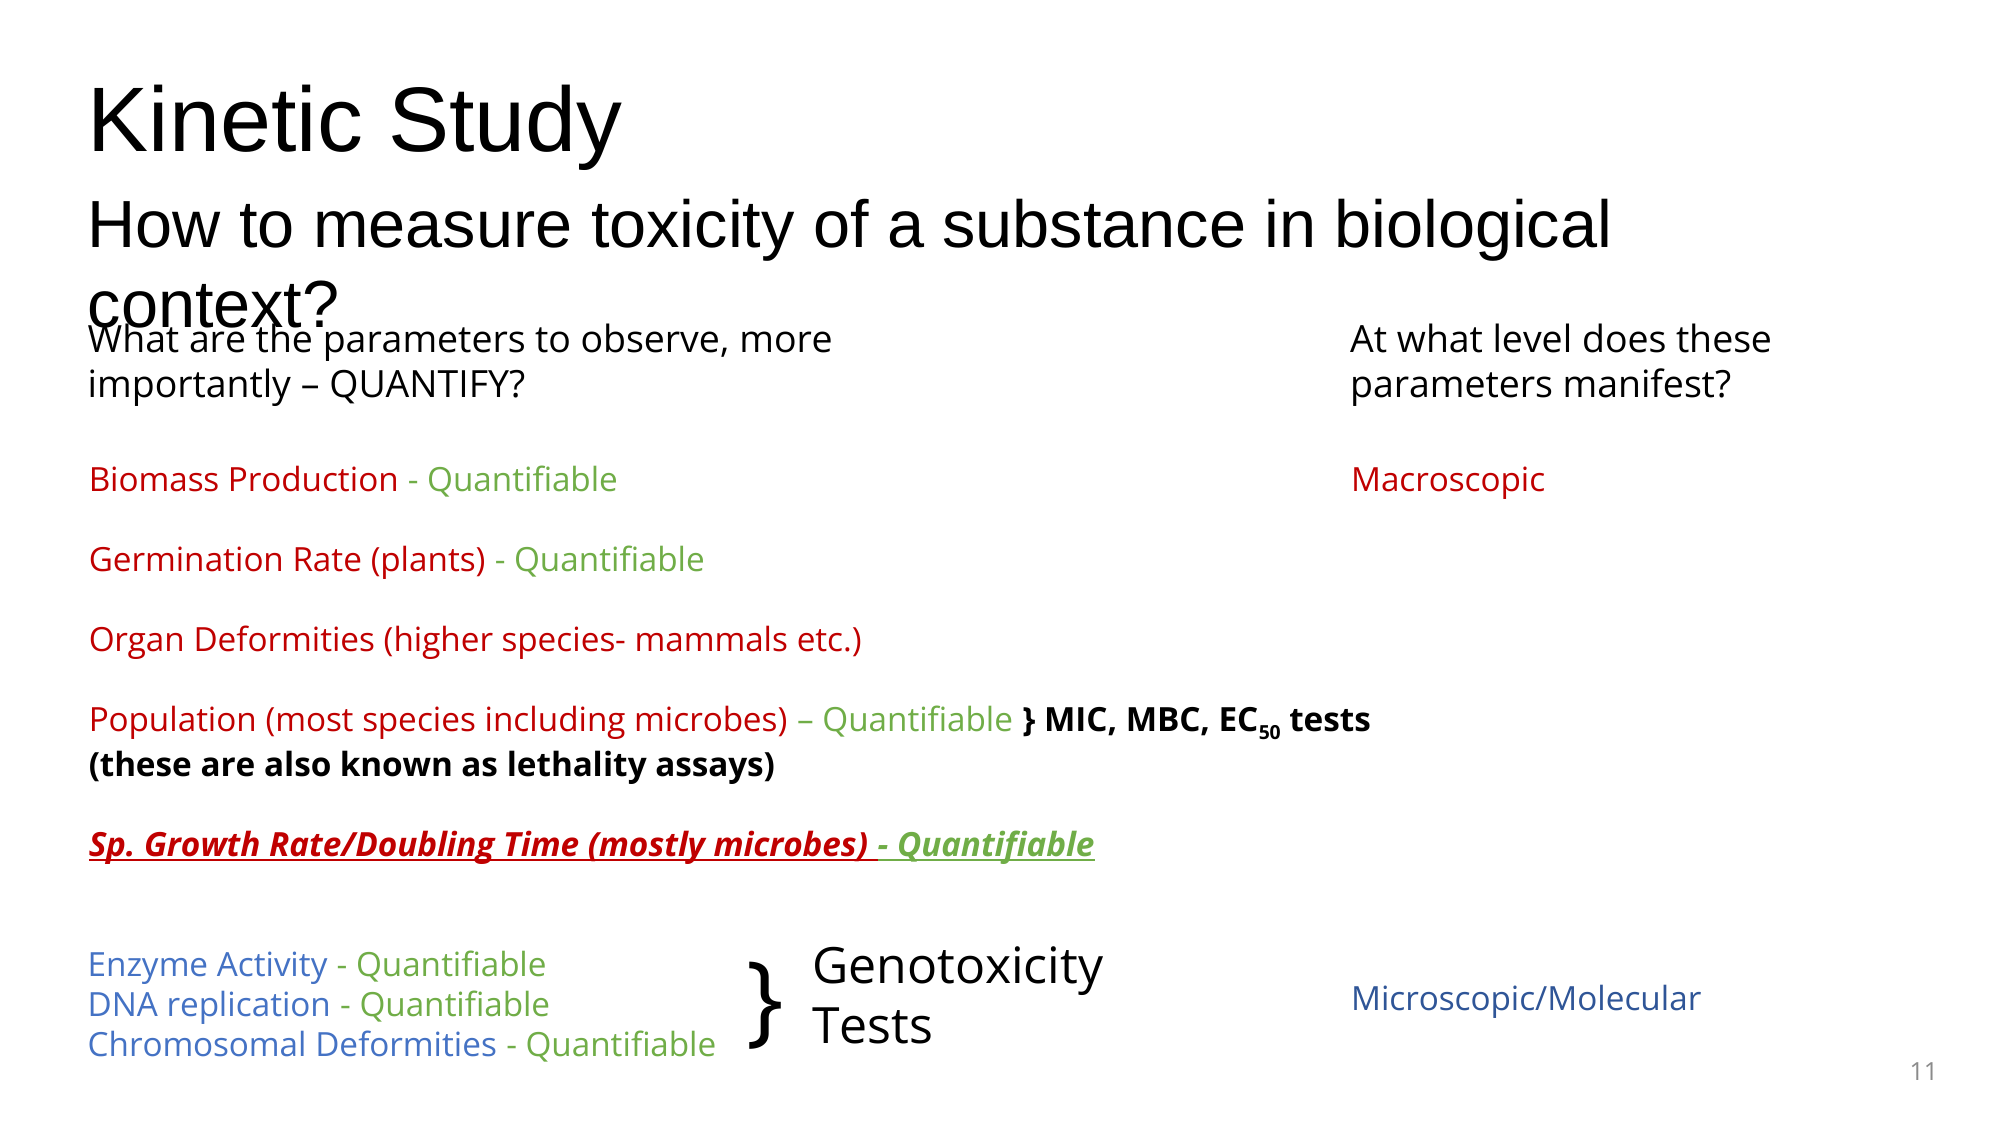

Kinetic Study
How to measure toxicity of a substance in biological context?
What are the parameters to observe, more importantly – QUANTIFY?
At what level does these parameters manifest?
Biomass Production - Quantifiable
Germination Rate (plants) - Quantifiable
Organ Deformities (higher species- mammals etc.)
Population (most species including microbes) – Quantifiable } MIC, MBC, EC50 tests
(these are also known as lethality assays)
Sp. Growth Rate/Doubling Time (mostly microbes) - Quantifiable
Macroscopic

Microscopic/Molecular
}
Genotoxicity Tests
Enzyme Activity - Quantifiable
DNA replication - Quantifiable
Chromosomal Deformities - Quantifiable
11